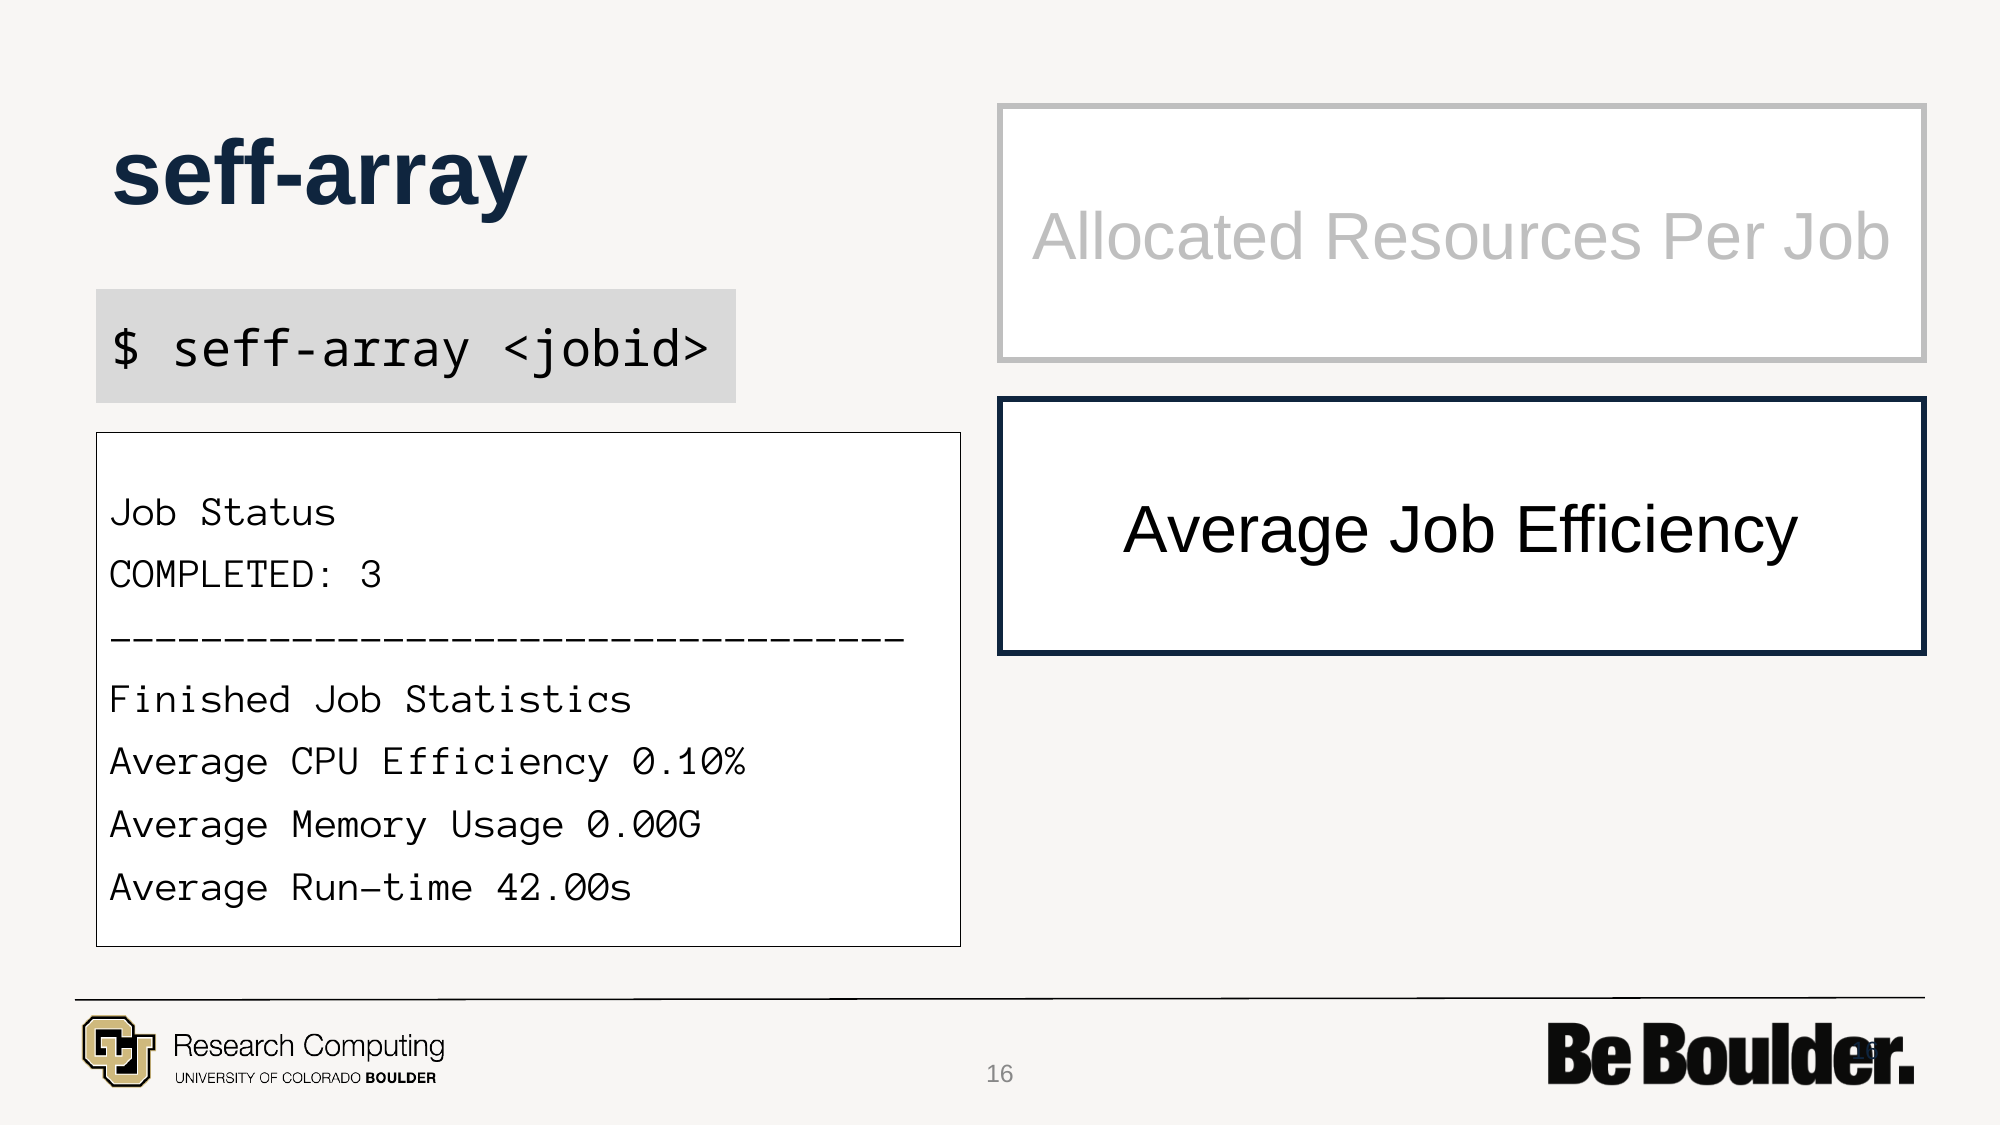

# seff-array
Allocated Resources Per Job
$ seff-array <jobid>
Average Job Efficiency
Job Status
COMPLETED: 3
-----------------------------------
Finished Job Statistics
Average CPU Efficiency 0.10%
Average Memory Usage 0.00G
Average Run-time 42.00s
16
16